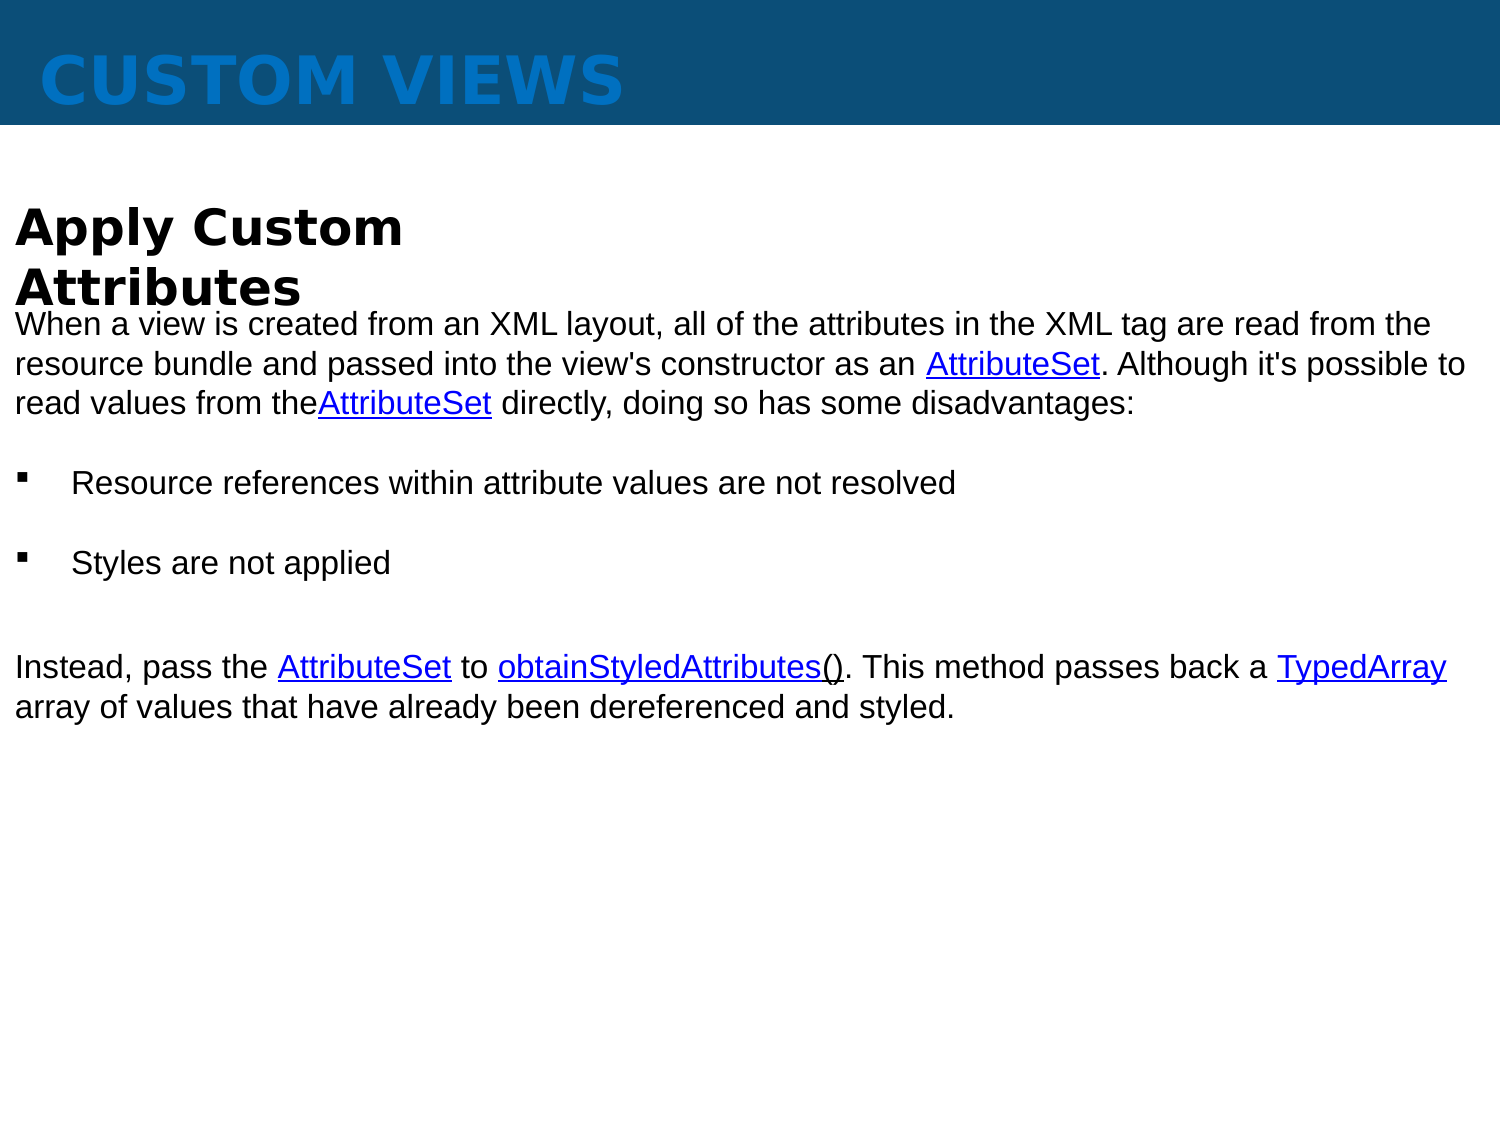

# CUSTOM VIEWS
Apply Custom Attributes
When a view is created from an XML layout, all of the attributes in the XML tag are read from the resource bundle and passed into the view's constructor as an AttributeSet. Although it's possible to read values from theAttributeSet directly, doing so has some disadvantages:

Resource references within attribute values are not resolved

Styles are not applied
Instead, pass the AttributeSet to obtainStyledAttributes(). This method passes back a TypedArrayarray of values that have already been dereferenced and styled.